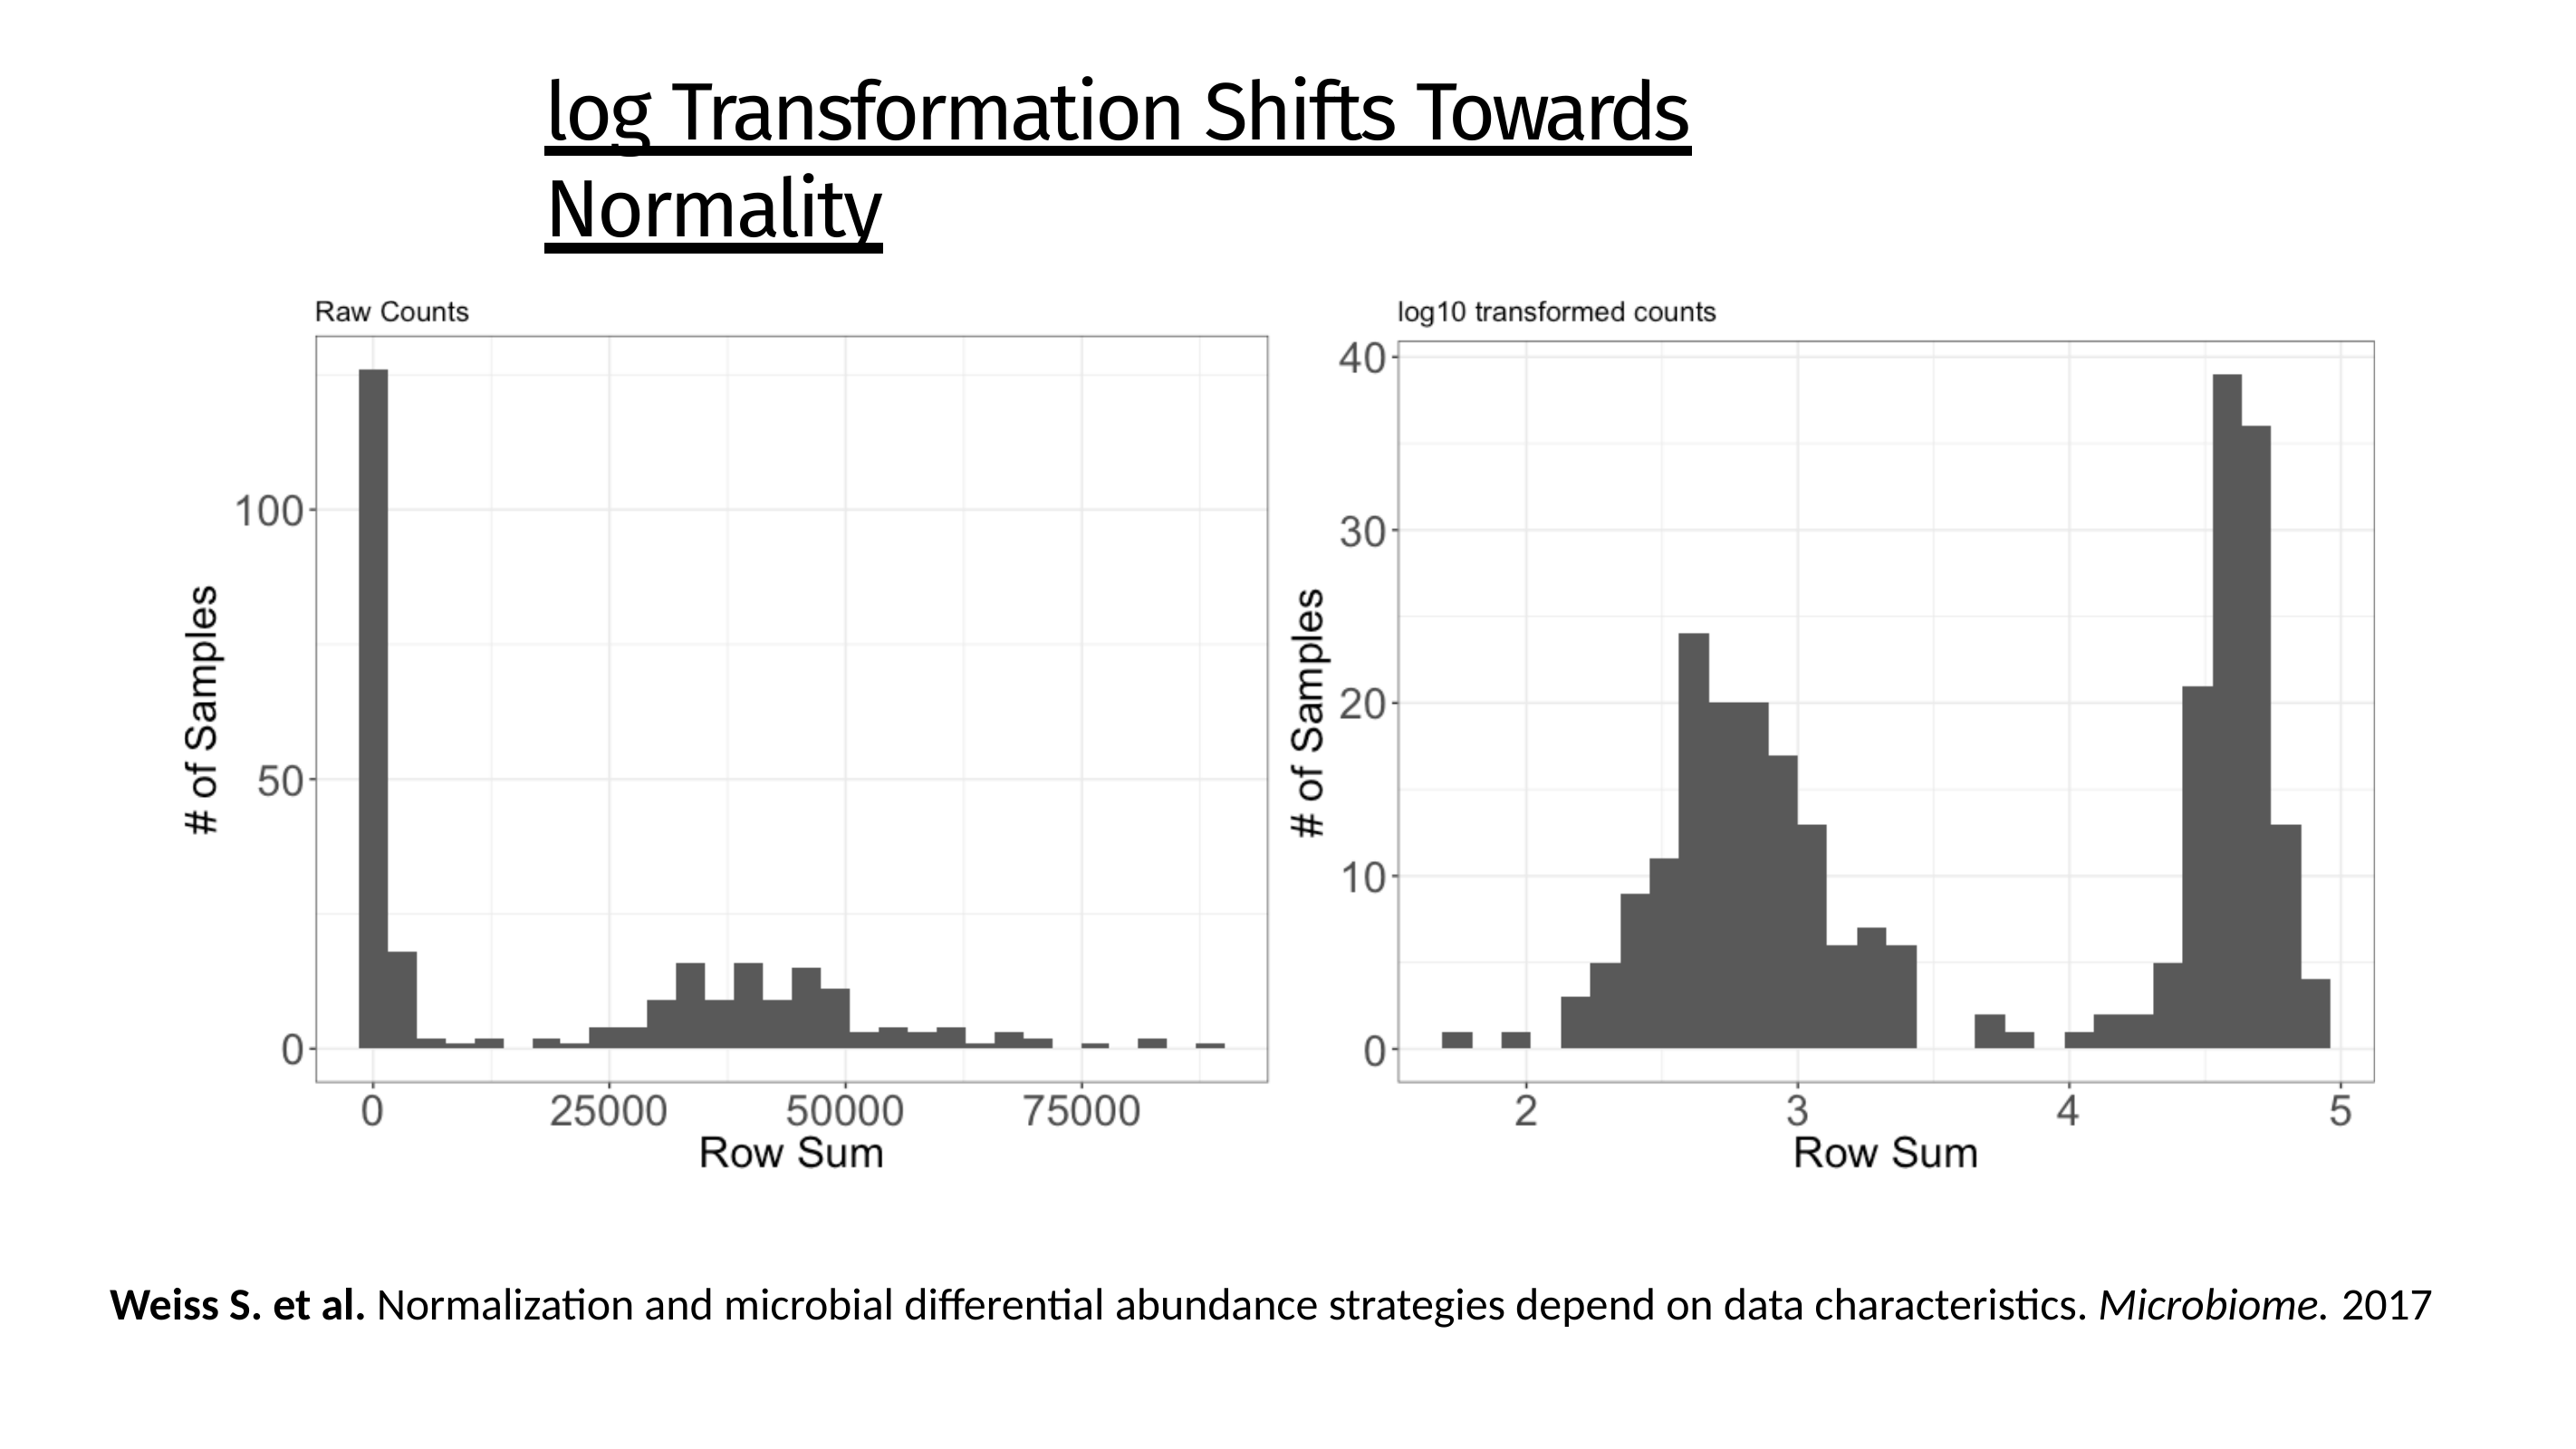

# log Transformation Shifts Towards Normality

Weiss S. et al. Normalization and microbial differential abundance strategies depend on data characteristics. Microbiome. 2017